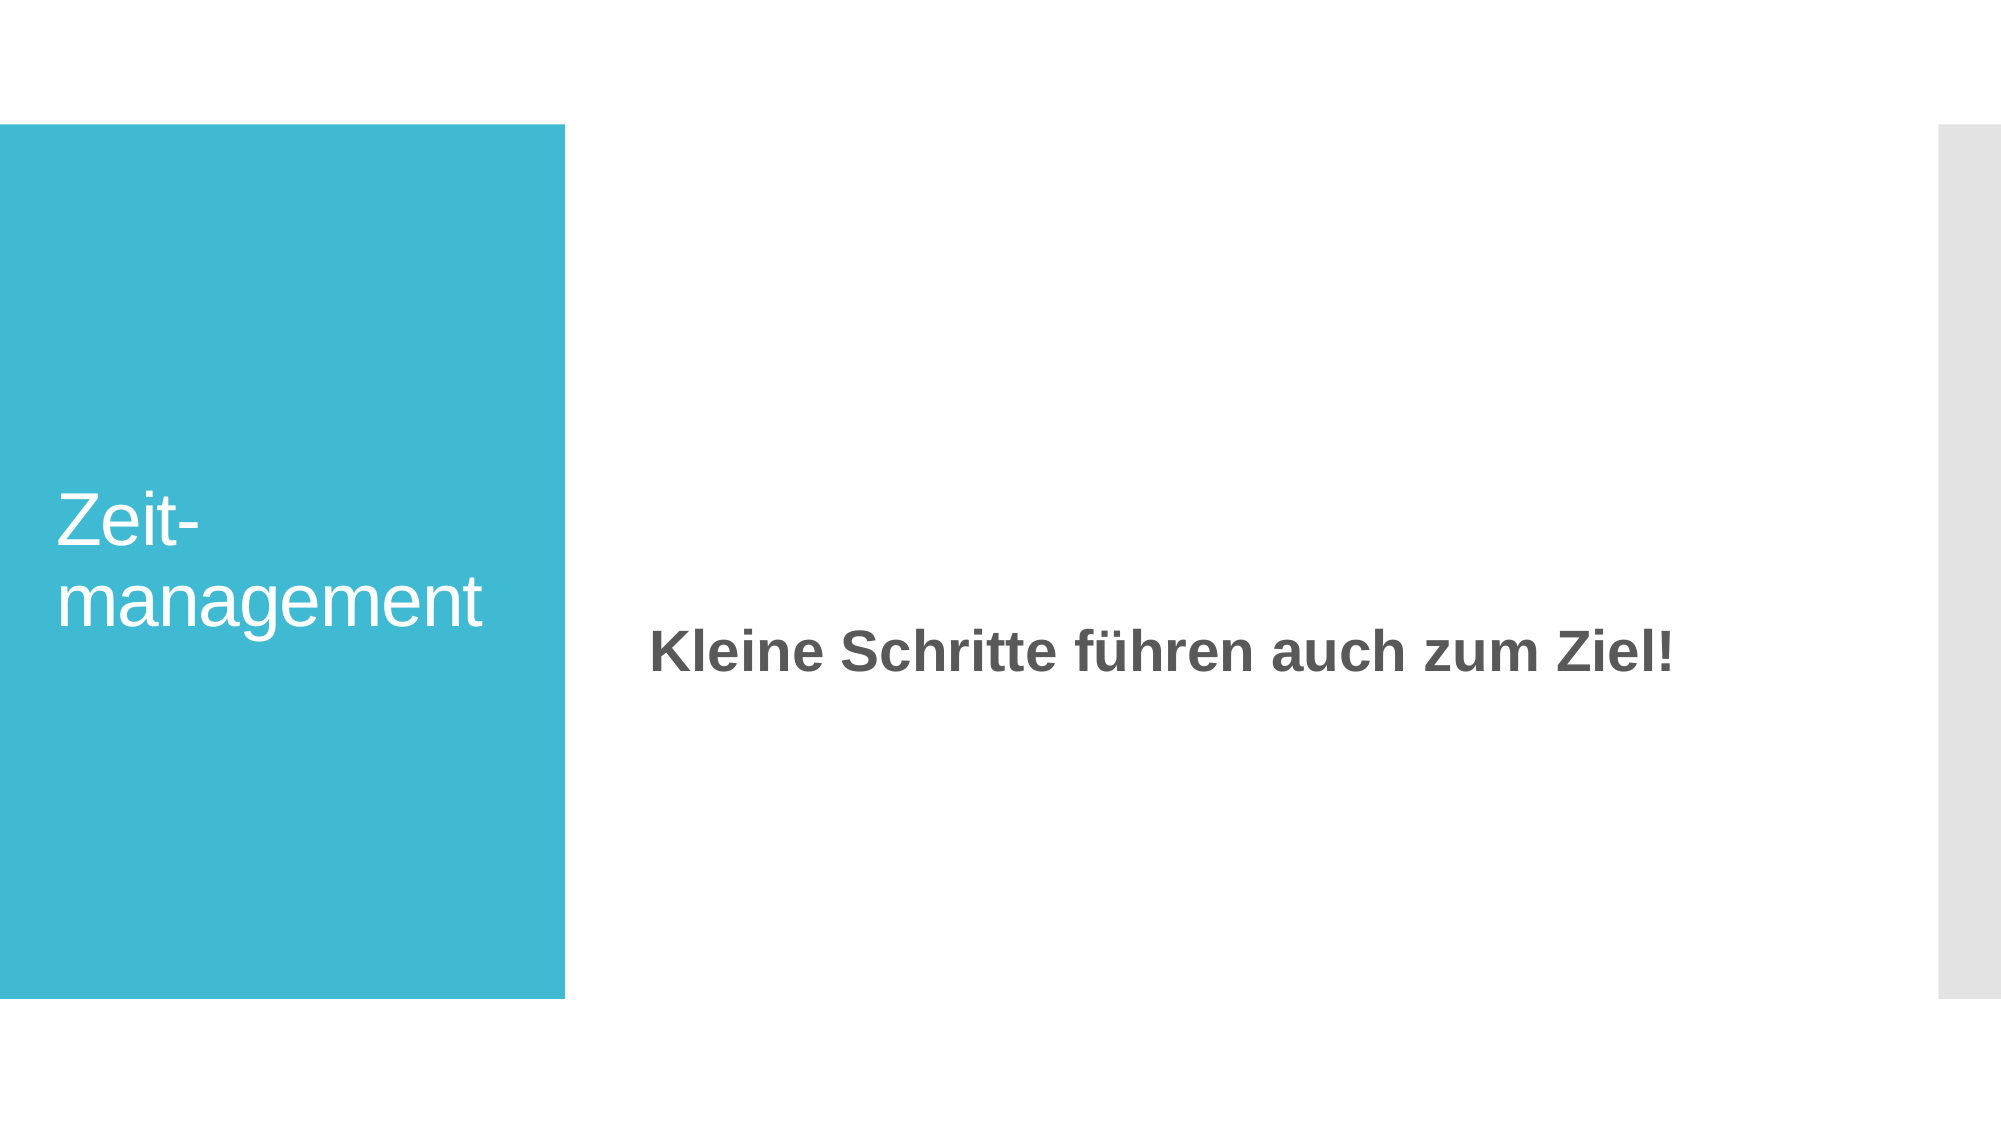

Kleine Schritte führen auch zum Ziel!
# Zeit-management